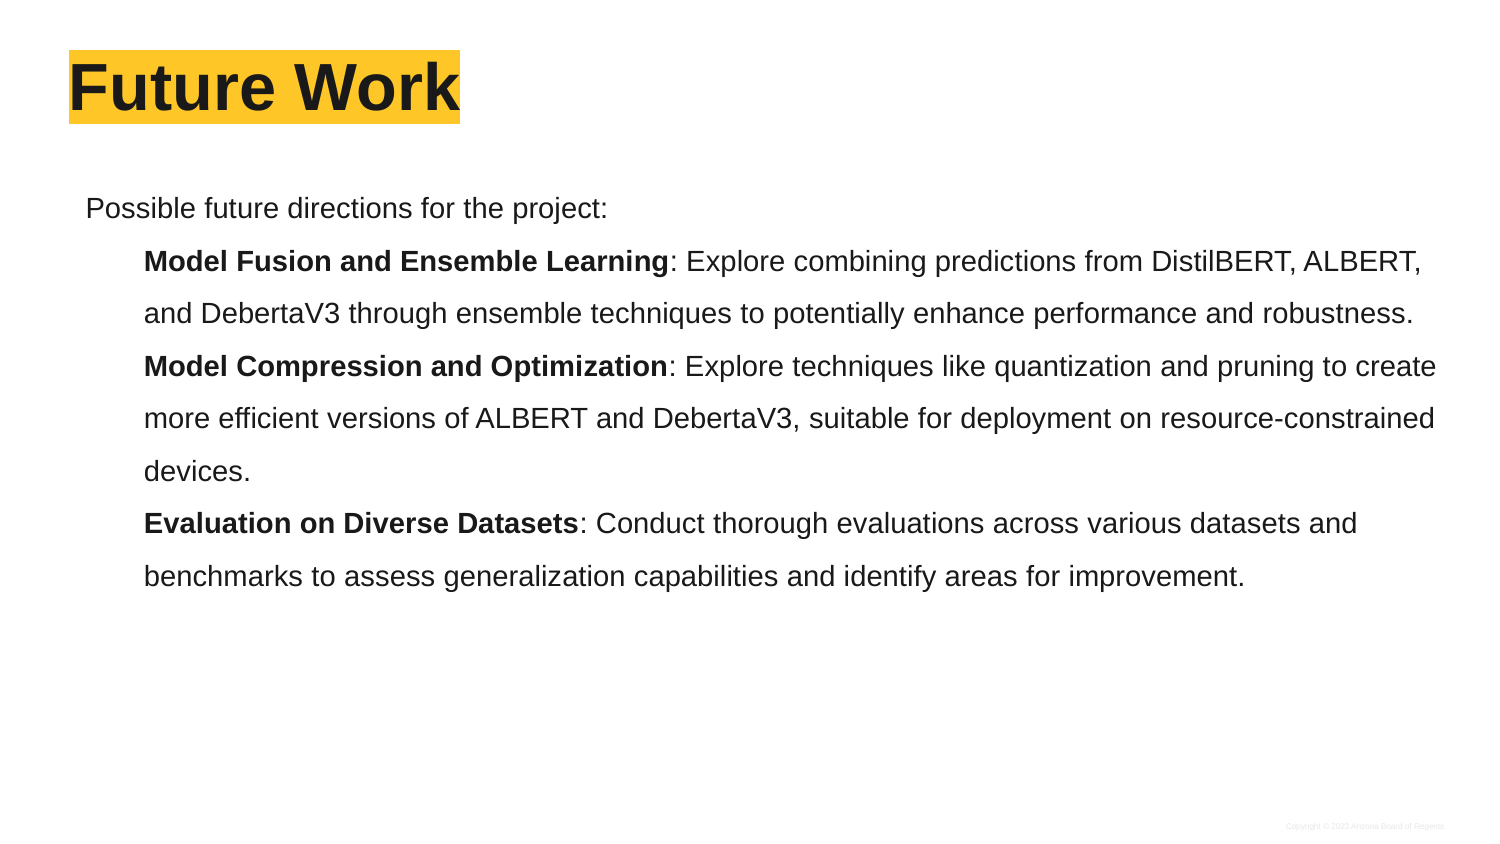

# Future Work
Possible future directions for the project:
Model Fusion and Ensemble Learning: Explore combining predictions from DistilBERT, ALBERT, and DebertaV3 through ensemble techniques to potentially enhance performance and robustness.
Model Compression and Optimization: Explore techniques like quantization and pruning to create more efficient versions of ALBERT and DebertaV3, suitable for deployment on resource-constrained devices.
Evaluation on Diverse Datasets: Conduct thorough evaluations across various datasets and benchmarks to assess generalization capabilities and identify areas for improvement.